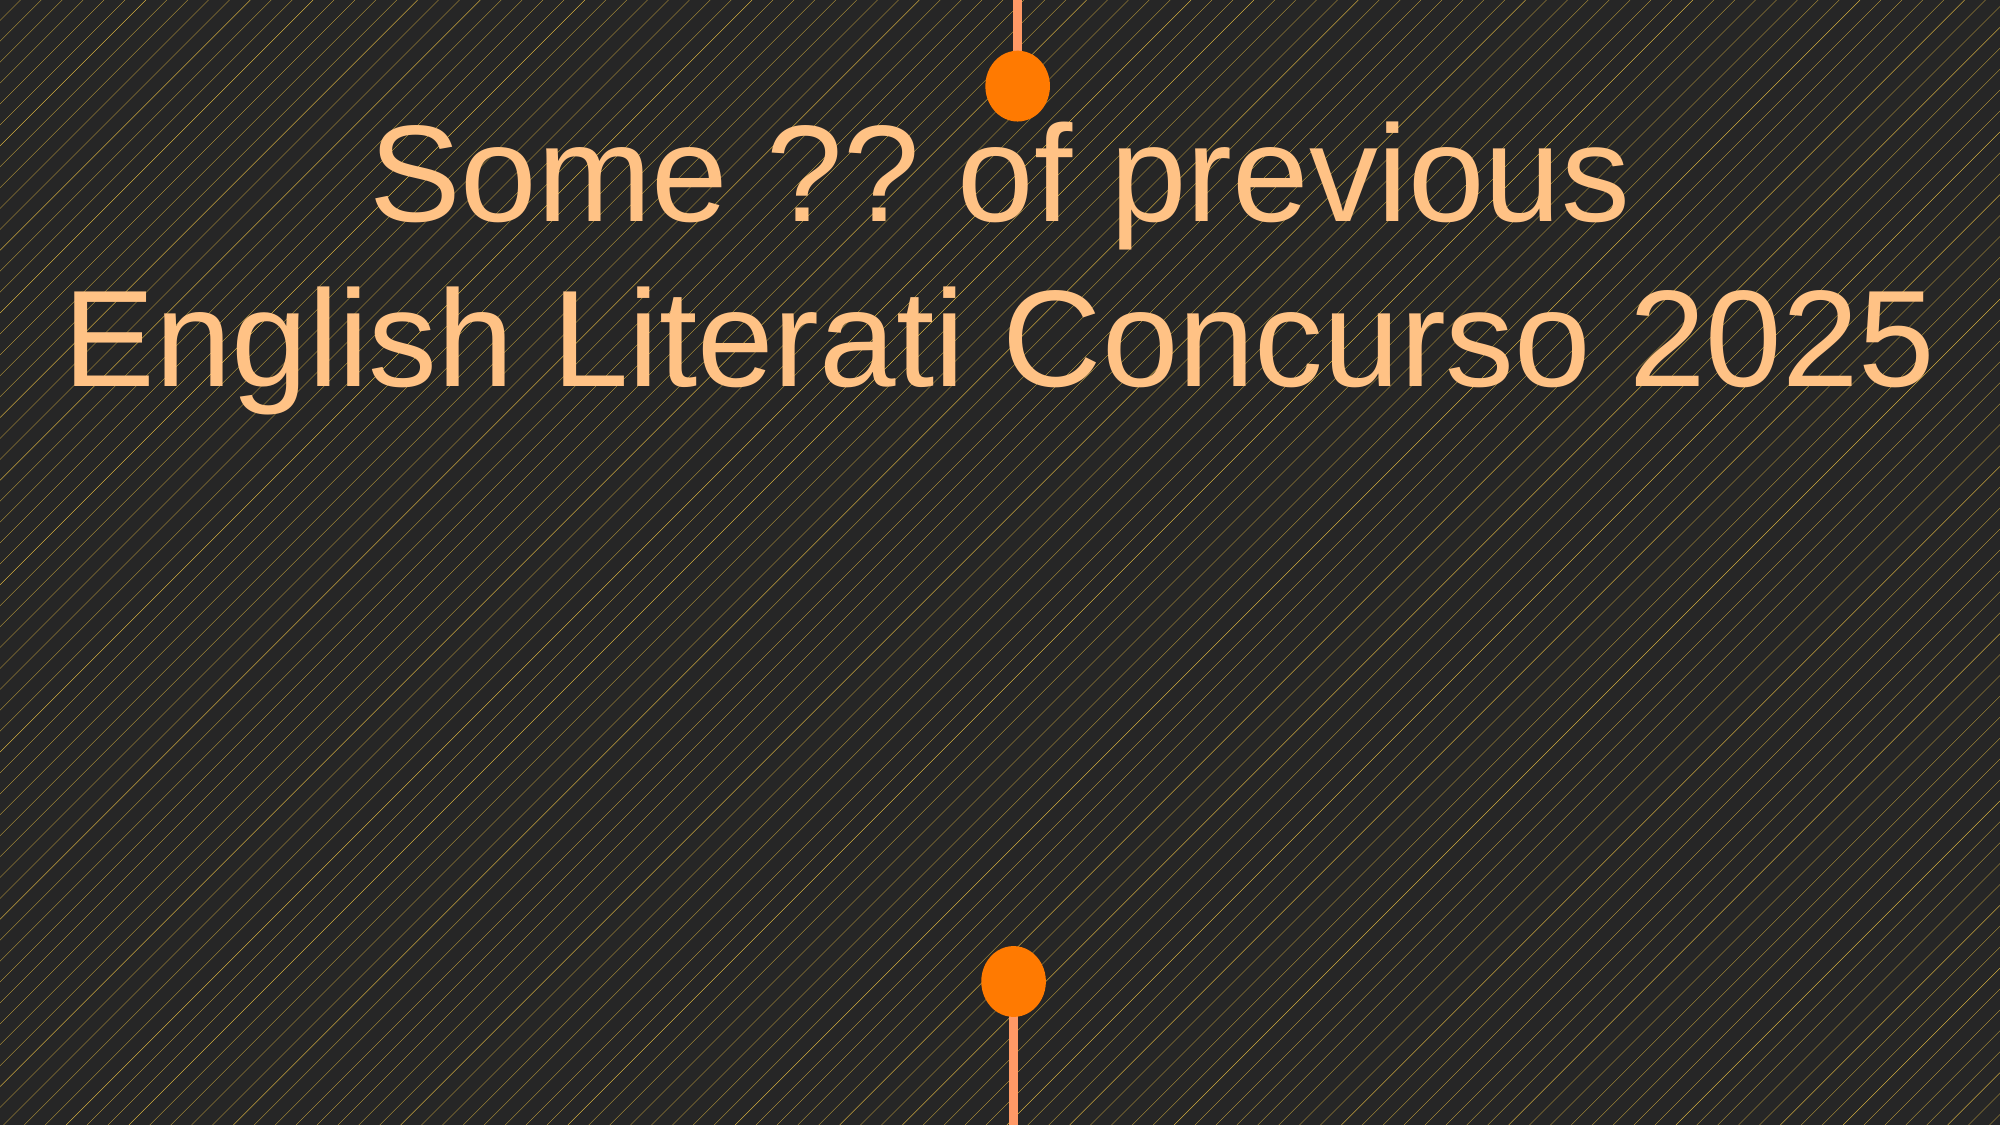

Some ?? of previous
English Literati Concurso 2025